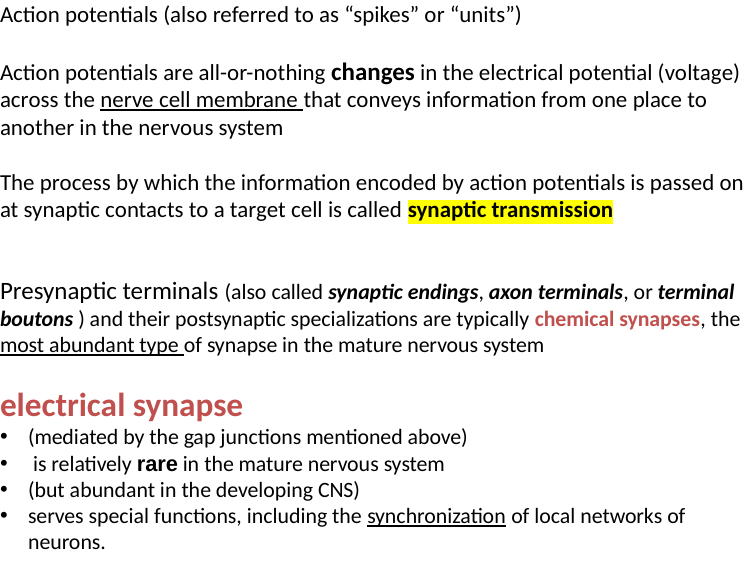

Action potentials (also referred to as “spikes” or “units”)

Action potentials are all-or-nothing changes in the electrical potential (voltage) across the nerve cell membrane that conveys information from one place to another in the nervous system

The process by which the information encoded by action potentials is passed on at synaptic contacts to a target cell is called synaptic transmission

Presynaptic terminals (also called synaptic endings, axon terminals, or terminal boutons ) and their postsynaptic specializations are typically chemical synapses, the most abundant type of synapse in the mature nervous system

electrical synapse
(mediated by the gap junctions mentioned above)
 is relatively rare in the mature nervous system
(but abundant in the developing CNS)
serves special functions, including the synchronization of local networks of neurons.